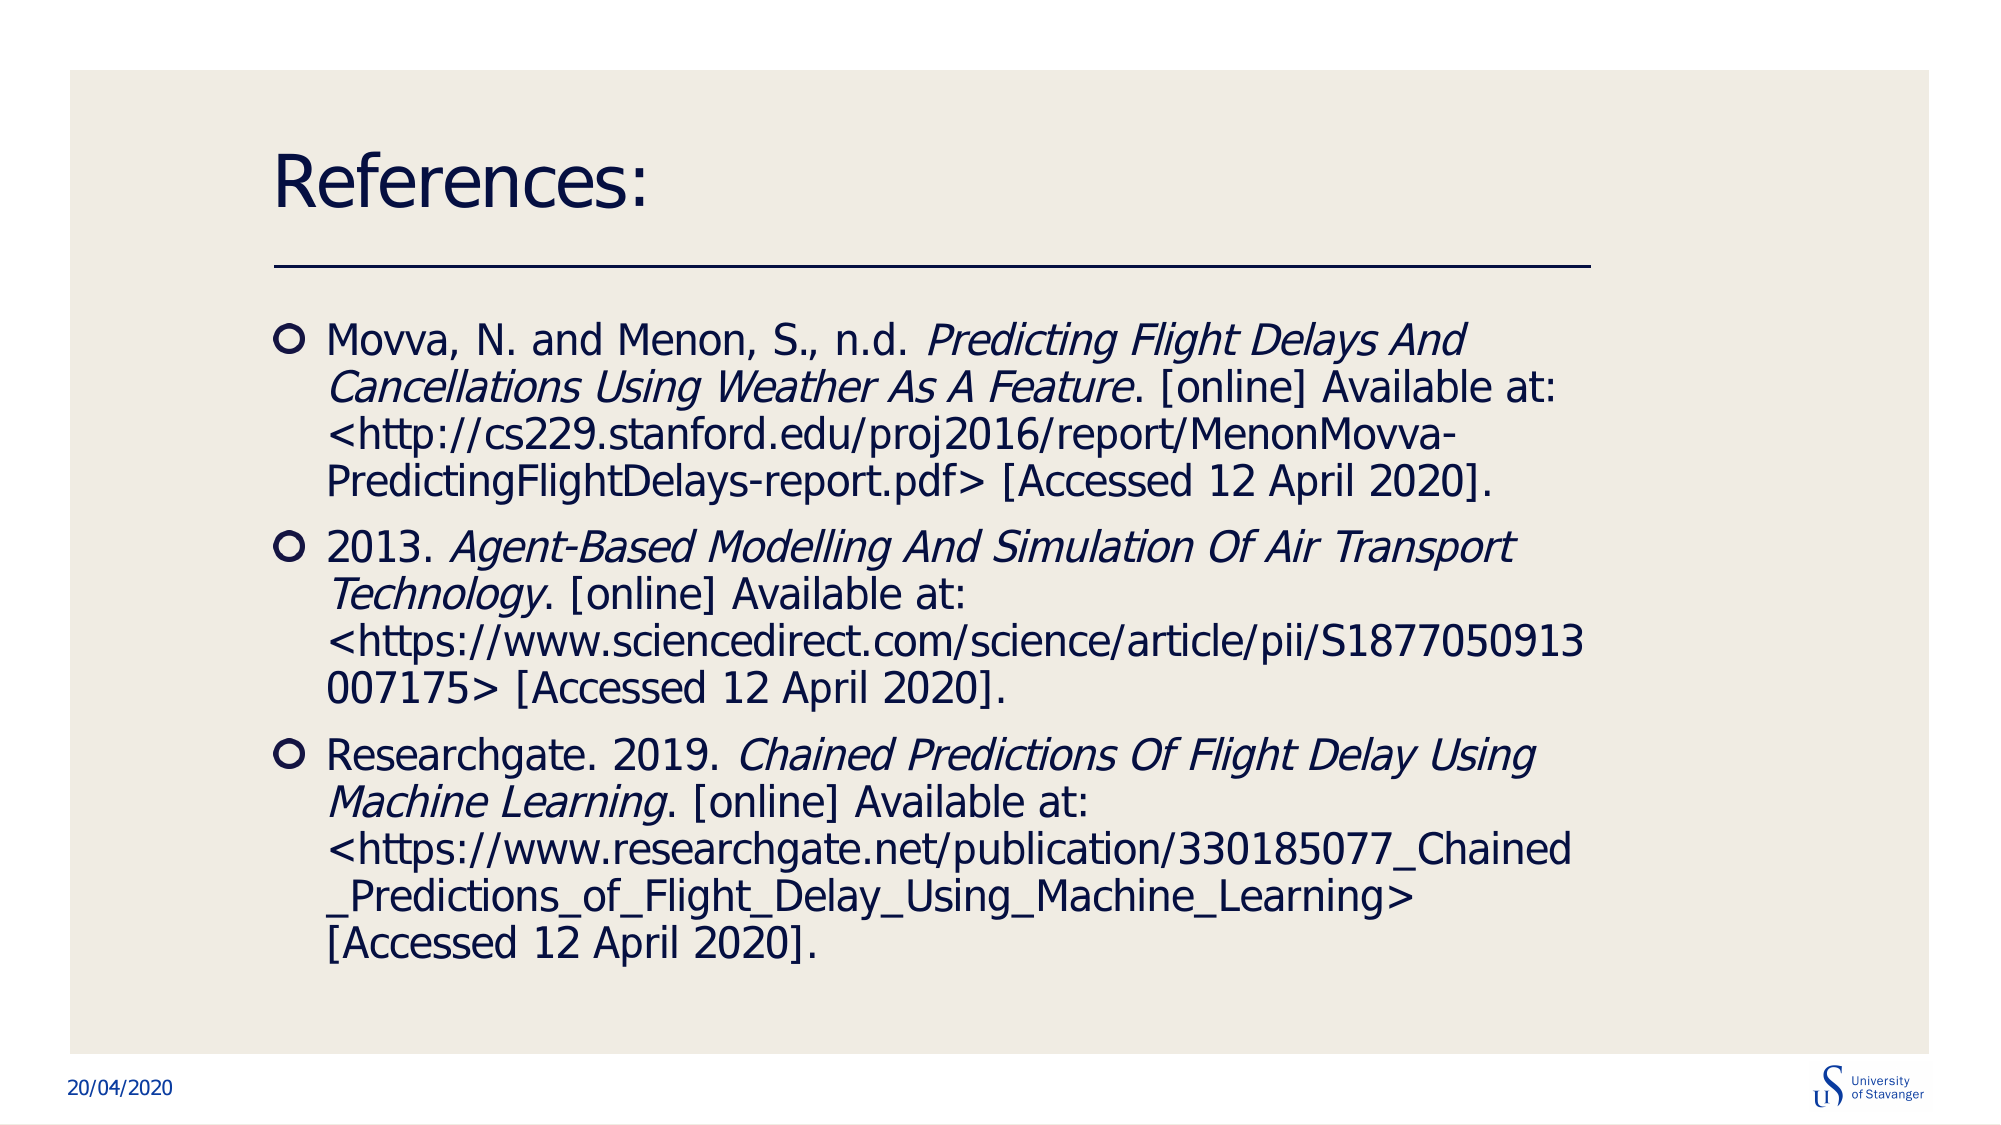

# References:
Movva, N. and Menon, S., n.d. Predicting Flight Delays And Cancellations Using Weather As A Feature. [online] Available at: <http://cs229.stanford.edu/proj2016/report/MenonMovva-PredictingFlightDelays-report.pdf> [Accessed 12 April 2020].
2013. Agent-Based Modelling And Simulation Of Air Transport Technology. [online] Available at: <https://www.sciencedirect.com/science/article/pii/S1877050913007175> [Accessed 12 April 2020].
Researchgate. 2019. Chained Predictions Of Flight Delay Using Machine Learning. [online] Available at: <https://www.researchgate.net/publication/330185077_Chained_Predictions_of_Flight_Delay_Using_Machine_Learning> [Accessed 12 April 2020].

20/04/2020